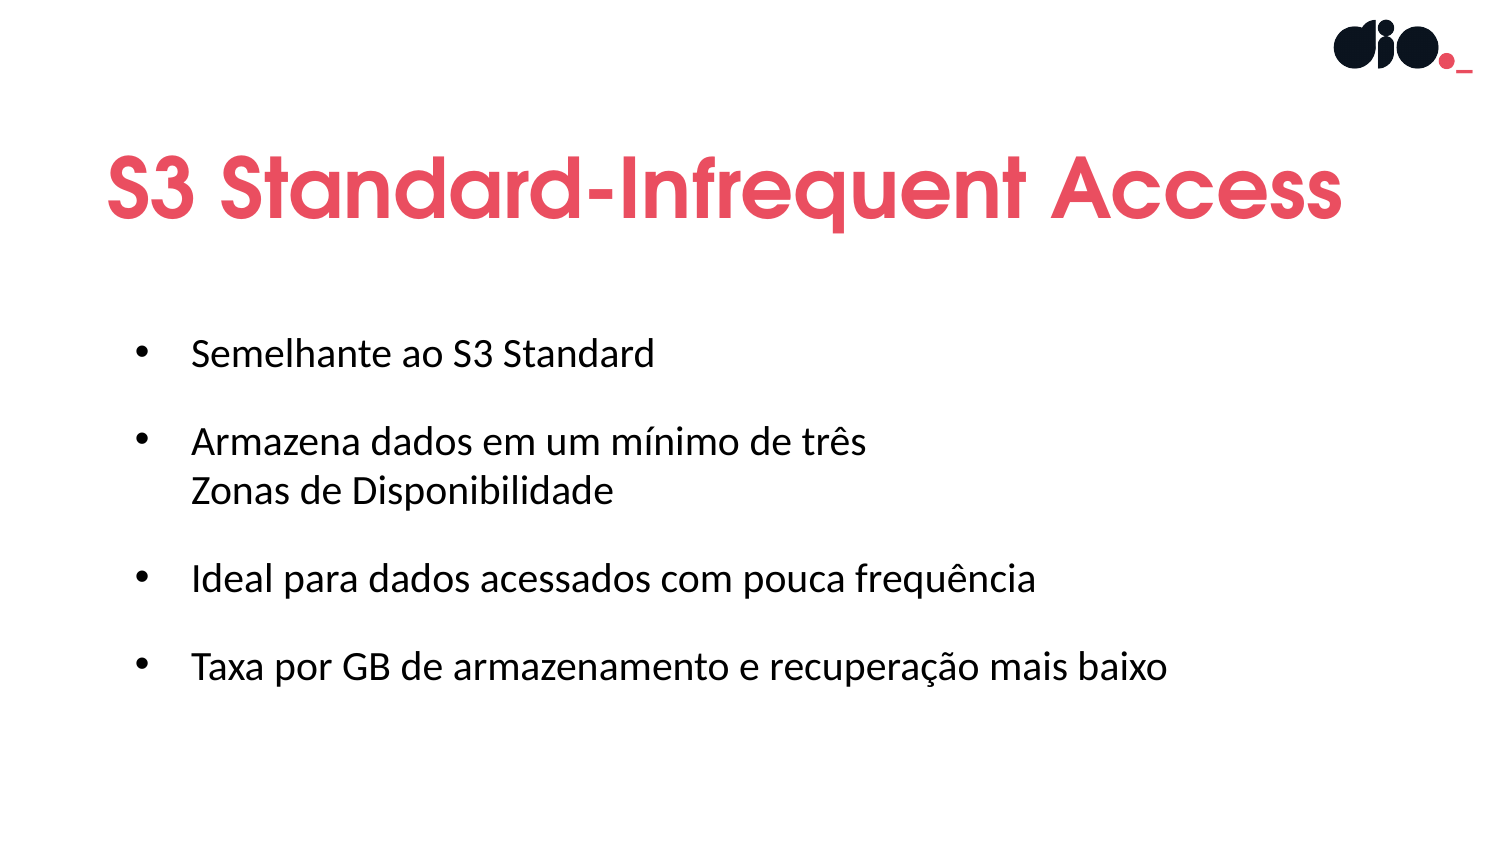

S3 Standard-Infrequent Access
Semelhante ao S3 Standard
Armazena dados em um mínimo de três Zonas de Disponibilidade
Ideal para dados acessados com pouca frequência
Taxa por GB de armazenamento e recuperação mais baixo